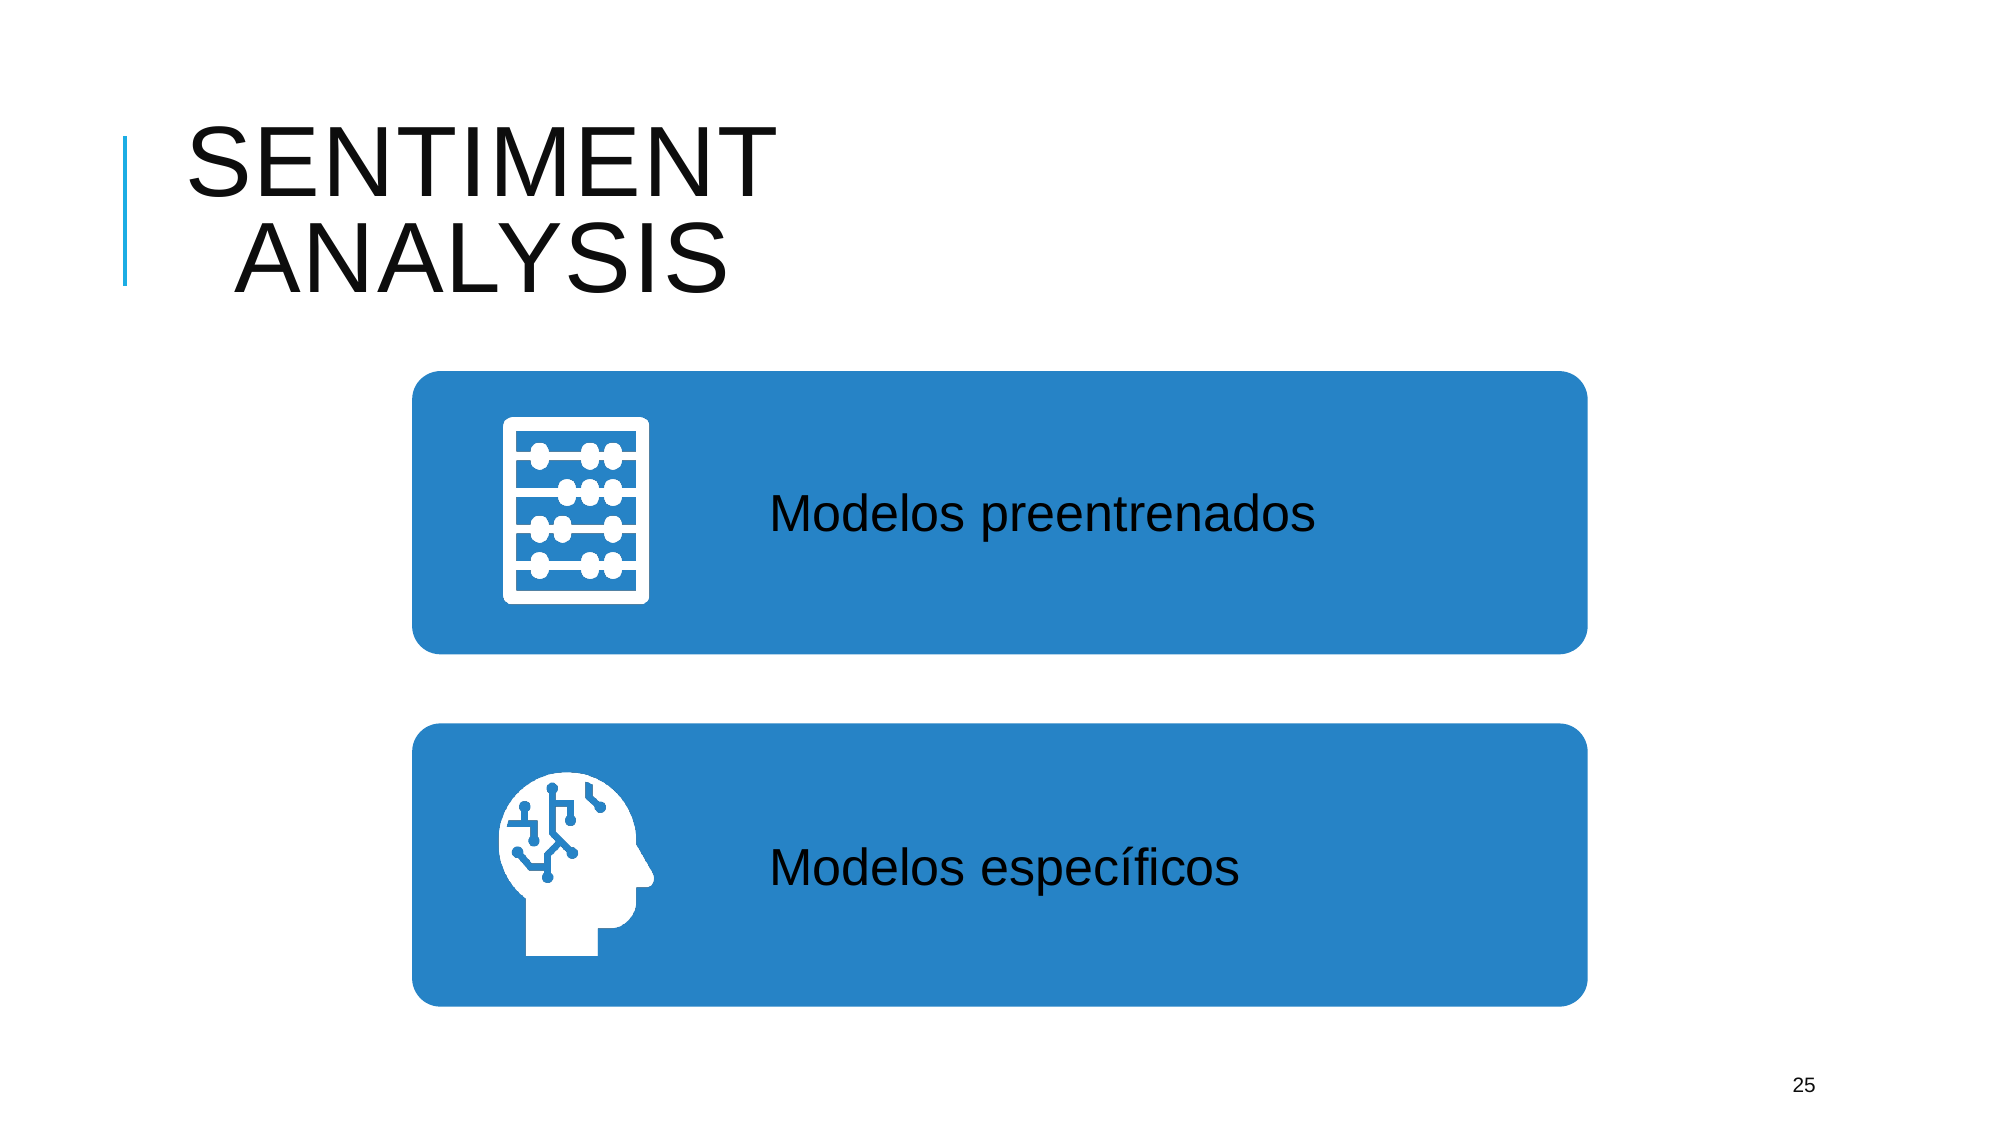

# Sentiment analysis
Modelos preentrenados
Modelos específicos
25